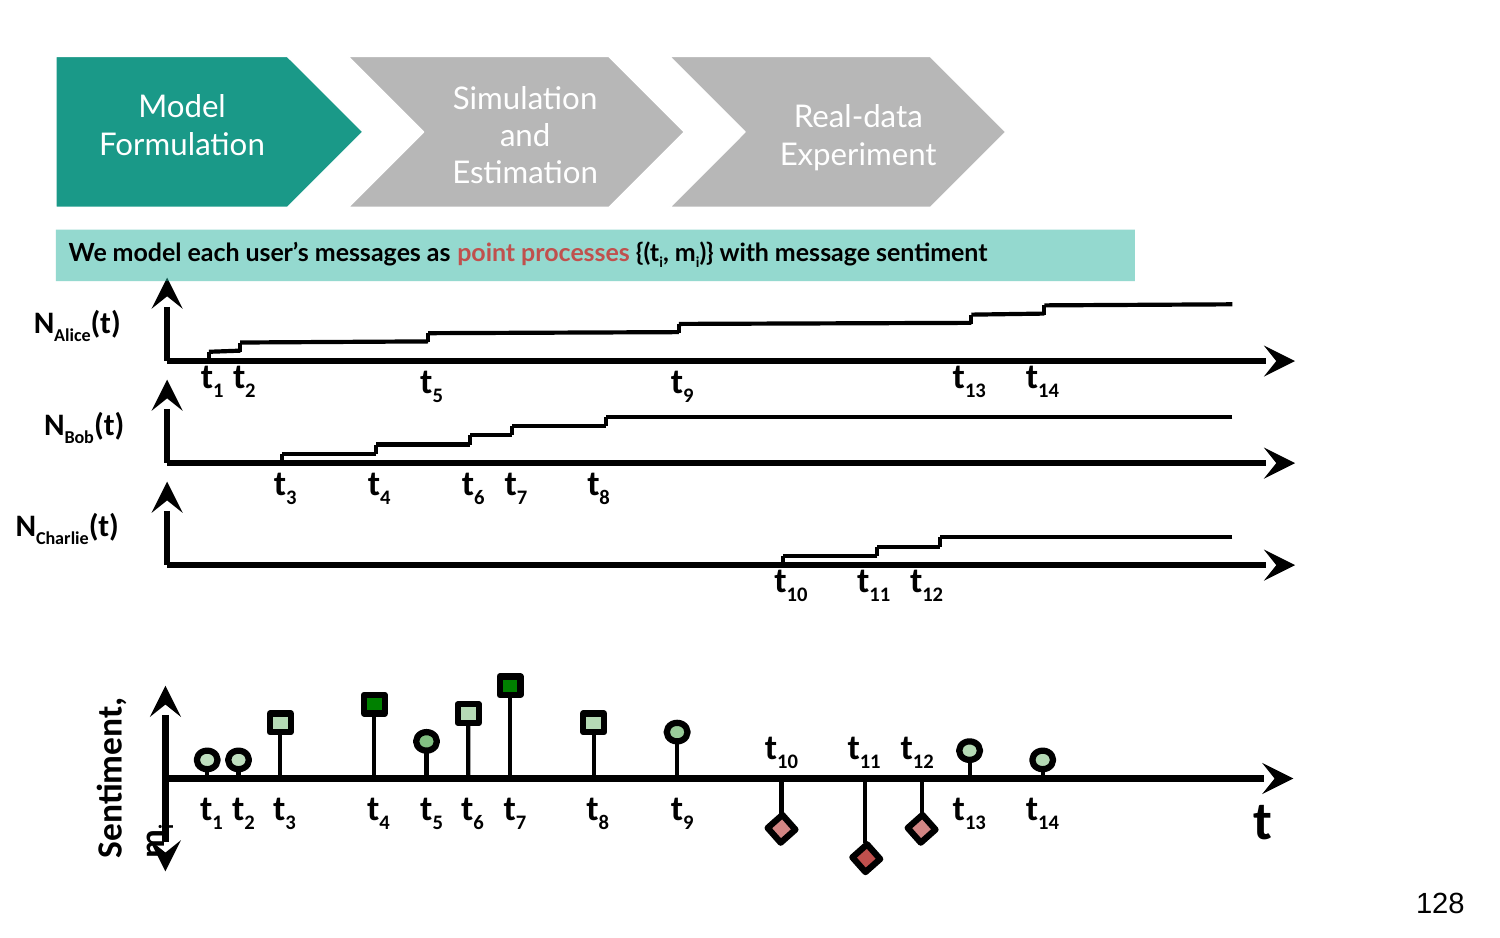

Model Formulation
Simulation and Estimation
Real-data Experiment
We model each user’s messages as point processes {(ti, mi)} with message sentiment
NAlice(t)
t1
t2
t13
t14
t5
t9
Users’ messages as marked point processes
NBob(t)
t3
t4
t6
t7
t8
NCharlie(t)
t10
t11
t12

t10
t11
t12

Sentiment, mi

t1
t2
t3
t4
t5
t6
t7
t8
t9
t13
t14
t

128

t10
t11
t12

Sentiment, mi

t1
t2
t3
t4
t5
t6
t7
t8
t9
t13
t14
t
128